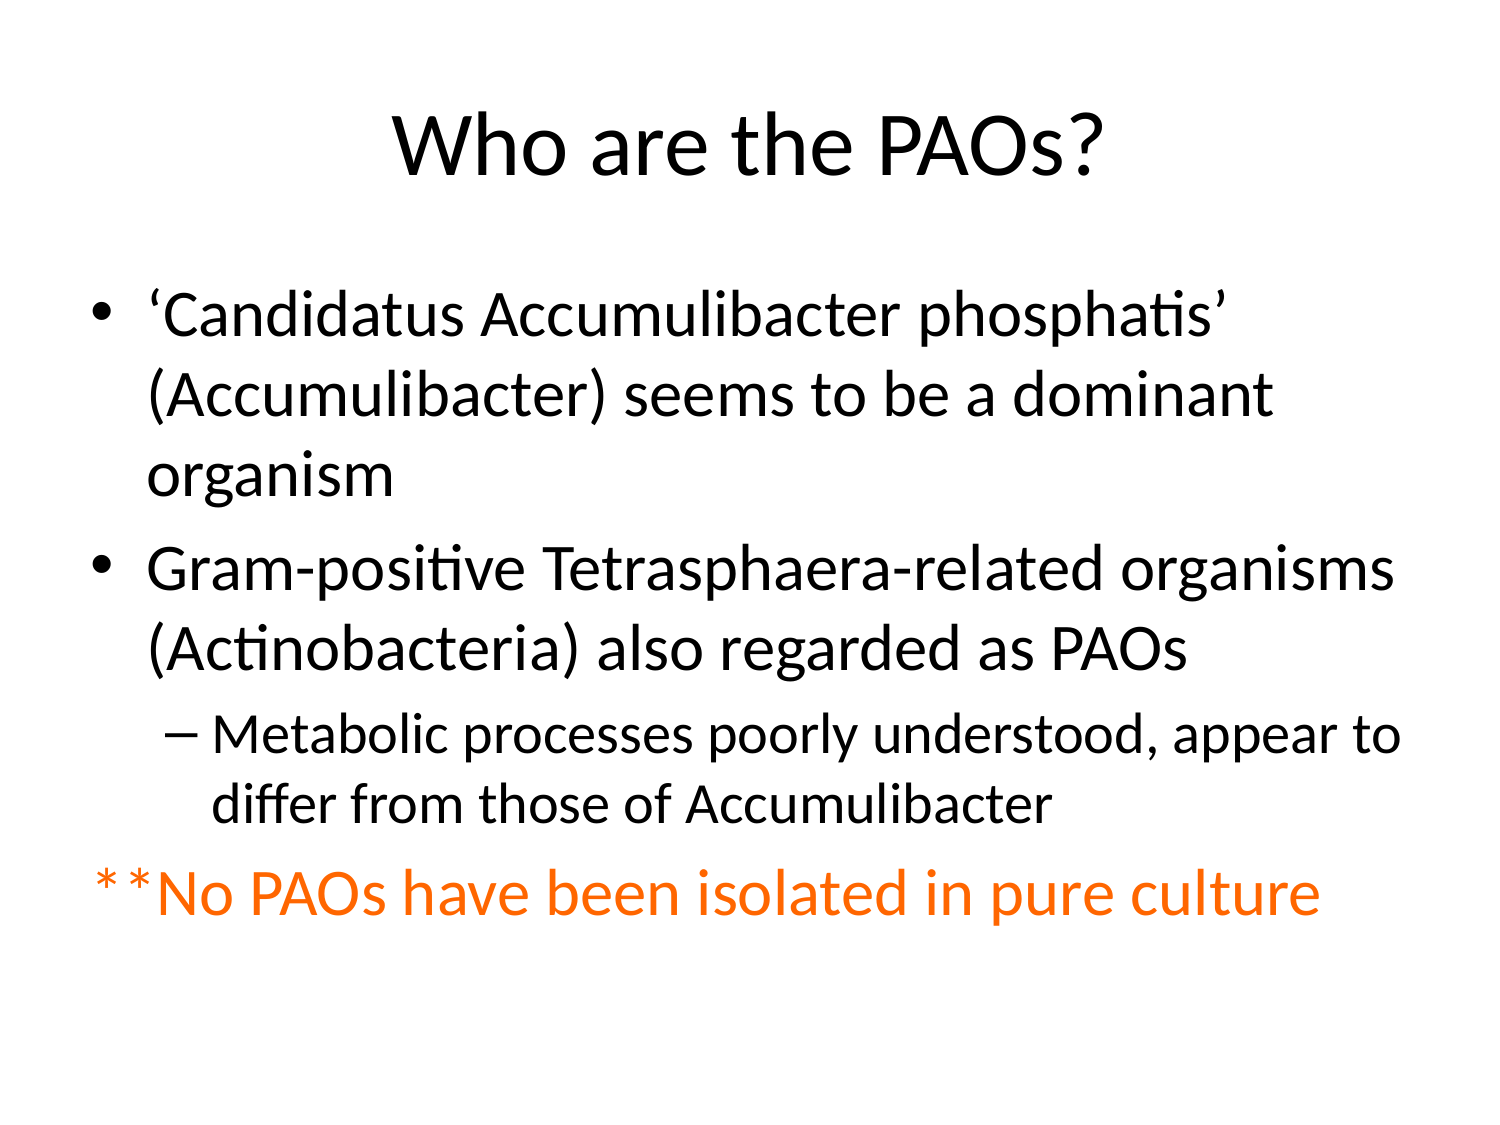

# Who are the PAOs?
‘Candidatus Accumulibacter phosphatis’ (Accumulibacter) seems to be a dominant organism
Gram-positive Tetrasphaera-related organisms (Actinobacteria) also regarded as PAOs
Metabolic processes poorly understood, appear to differ from those of Accumulibacter
**No PAOs have been isolated in pure culture